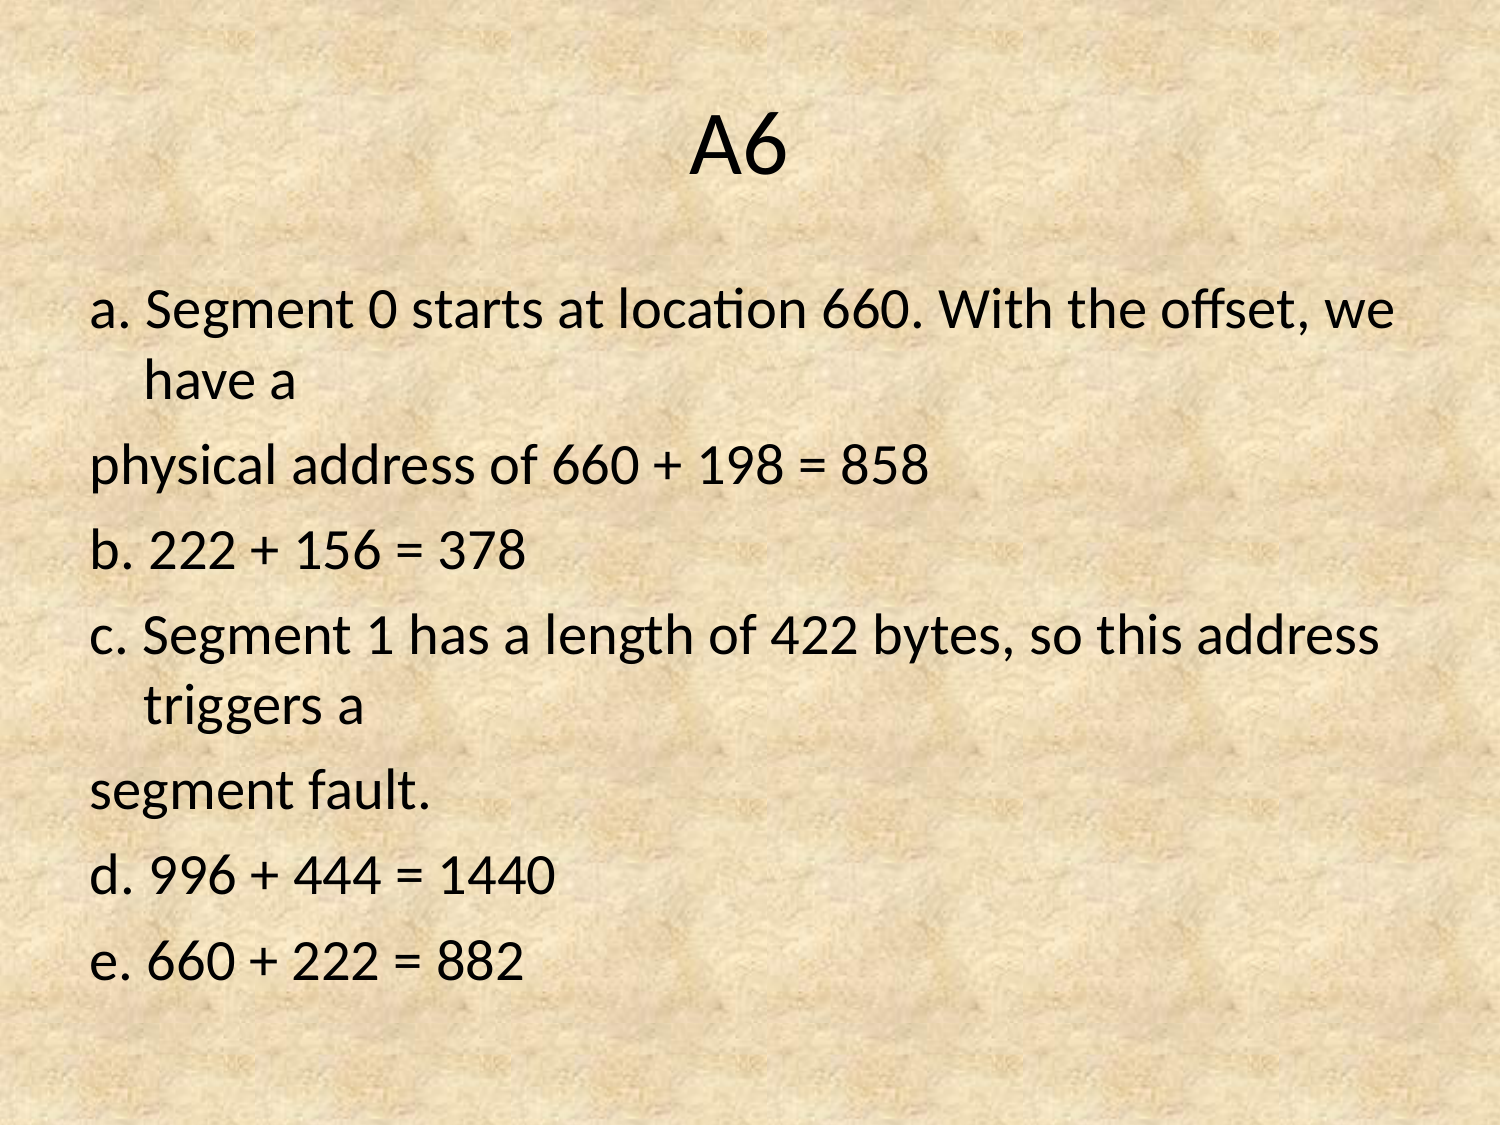

# A6
a. Segment 0 starts at location 660. With the offset, we have a
physical address of 660 + 198 = 858
b. 222 + 156 = 378
c. Segment 1 has a length of 422 bytes, so this address triggers a
segment fault.
d. 996 + 444 = 1440
e. 660 + 222 = 882